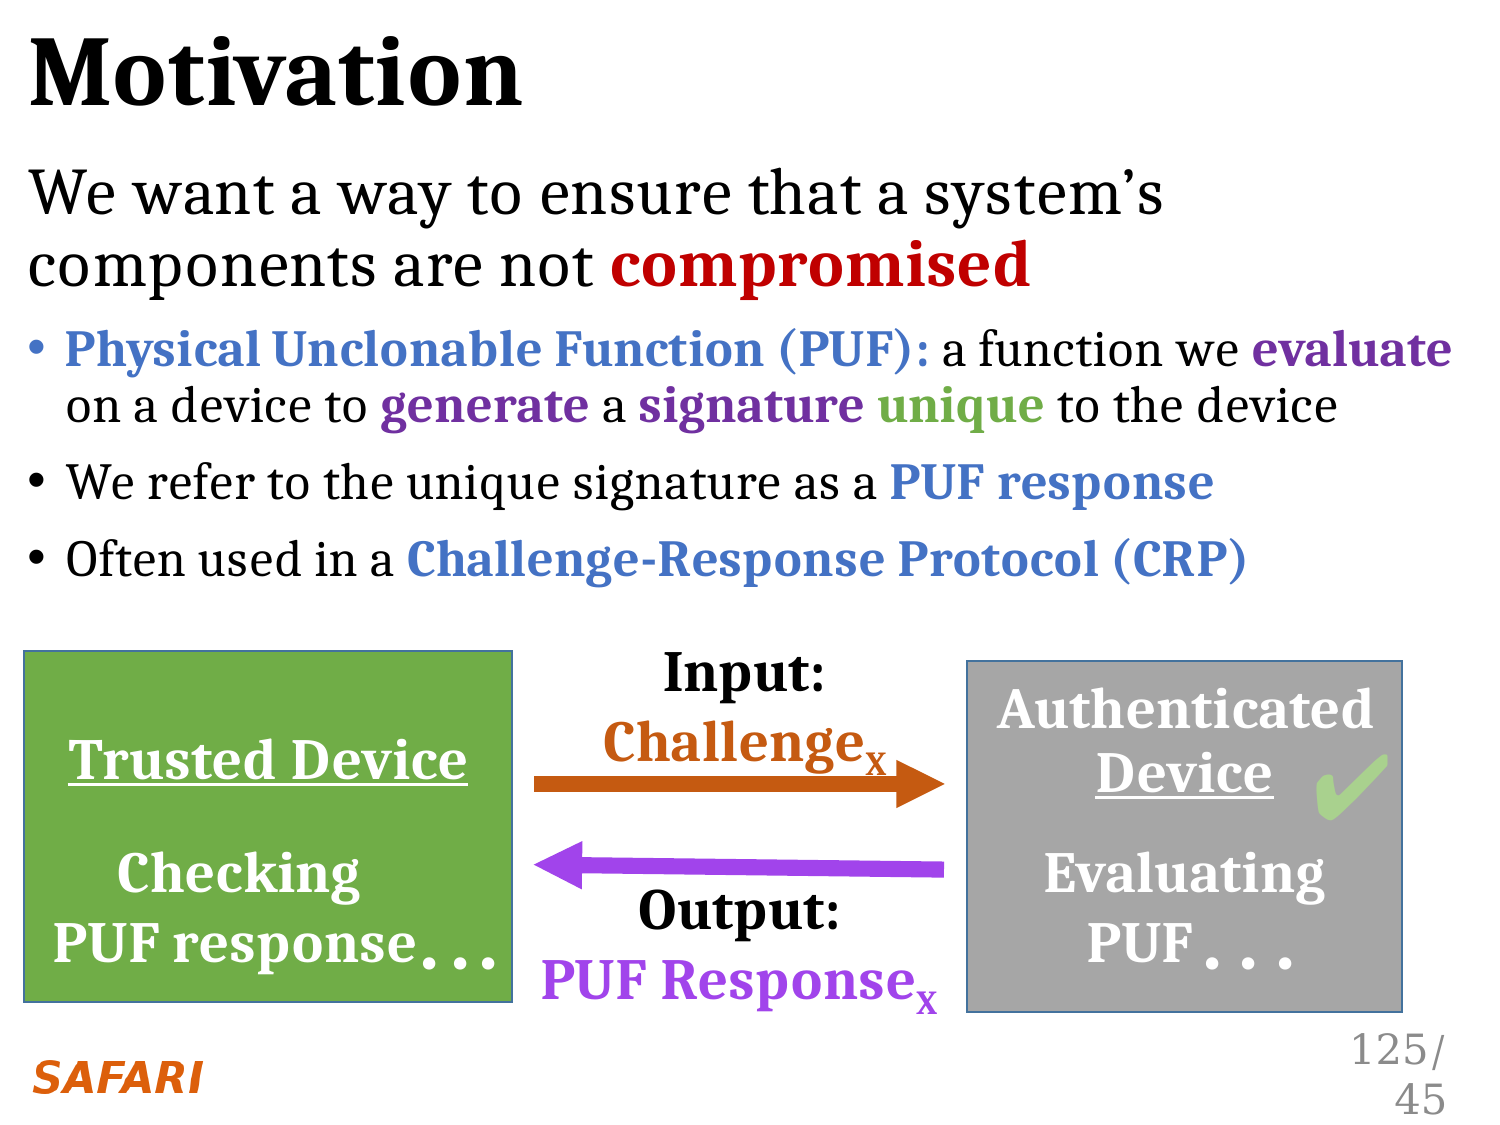

# Motivation
We want a way to ensure that a system’s components are not compromised
Physical Unclonable Function (PUF): a function we evaluate on a device to generate a signature unique to the device
We refer to the unique signature as a PUF response
Often used in a Challenge-Response Protocol (CRP)
Input:
ChallengeX
Trusted Device

Device

Authenticated
✔
     Checking
PUF response
Evaluating
PUF
Output:
PUF ResponseX
.
.
.
.
.
.
TODO: nice PUF input/output animation showing how a CRP works. Define evaluate, define input, and output (PUF response)